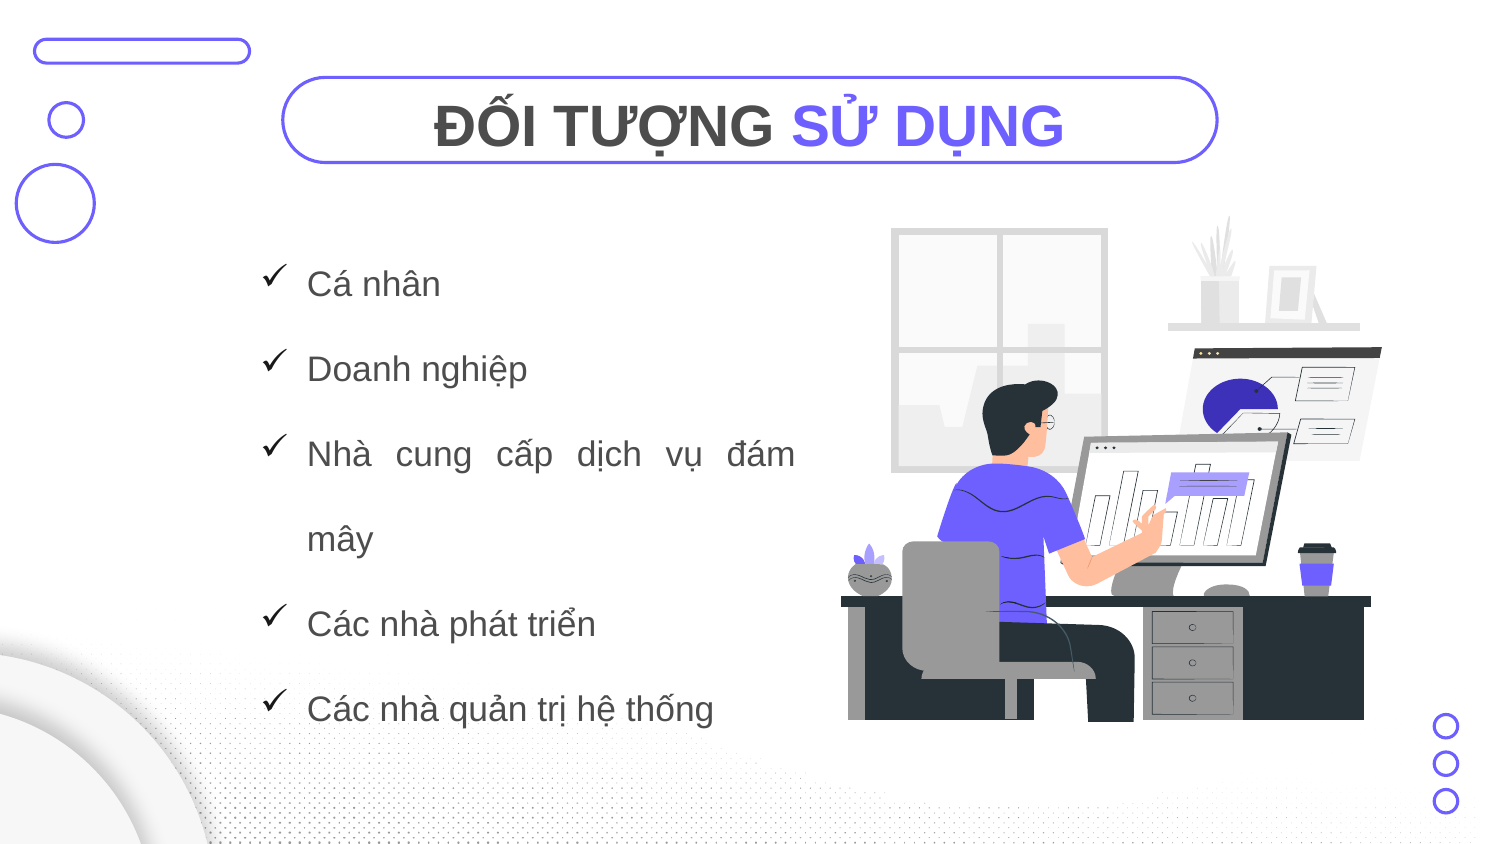

# ĐỐI TƯỢNG SỬ DỤNG

Cá nhân
Doanh nghiệp
Nhà cung cấp dịch vụ đám mây
Các nhà phát triển
Các nhà quản trị hệ thống